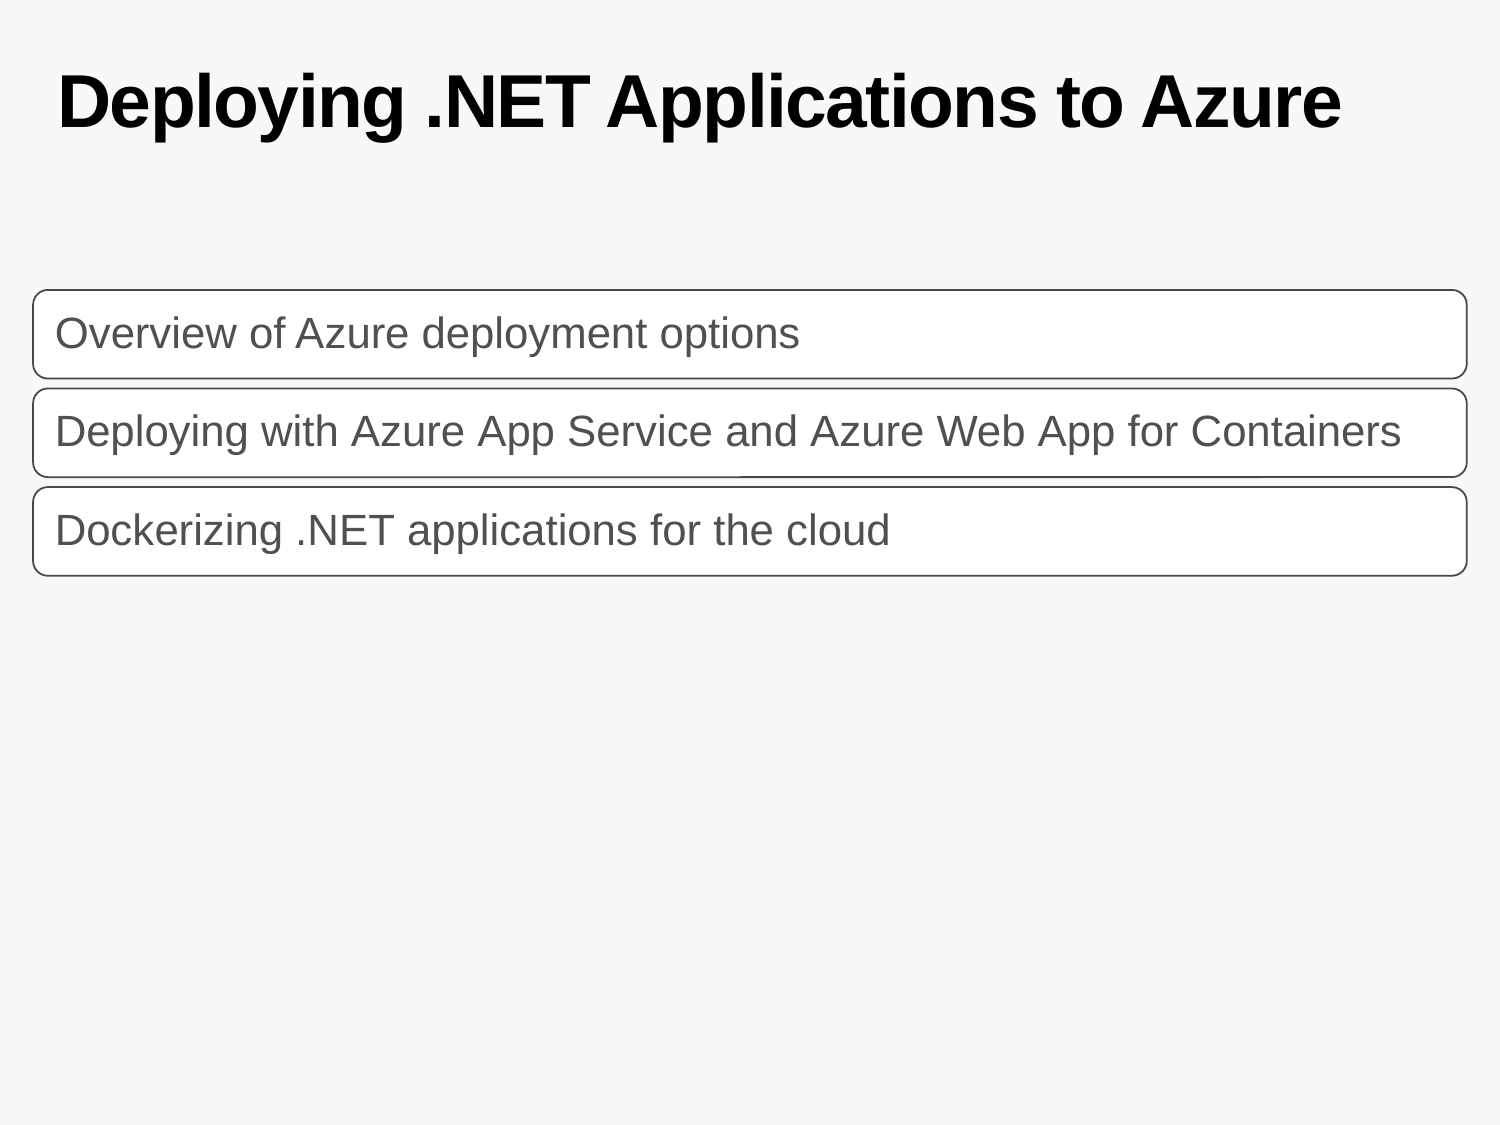

# Deploying .NET Applications to Azure
Overview of Azure deployment options
Deploying with Azure App Service and Azure Web App for Containers
Dockerizing .NET applications for the cloud